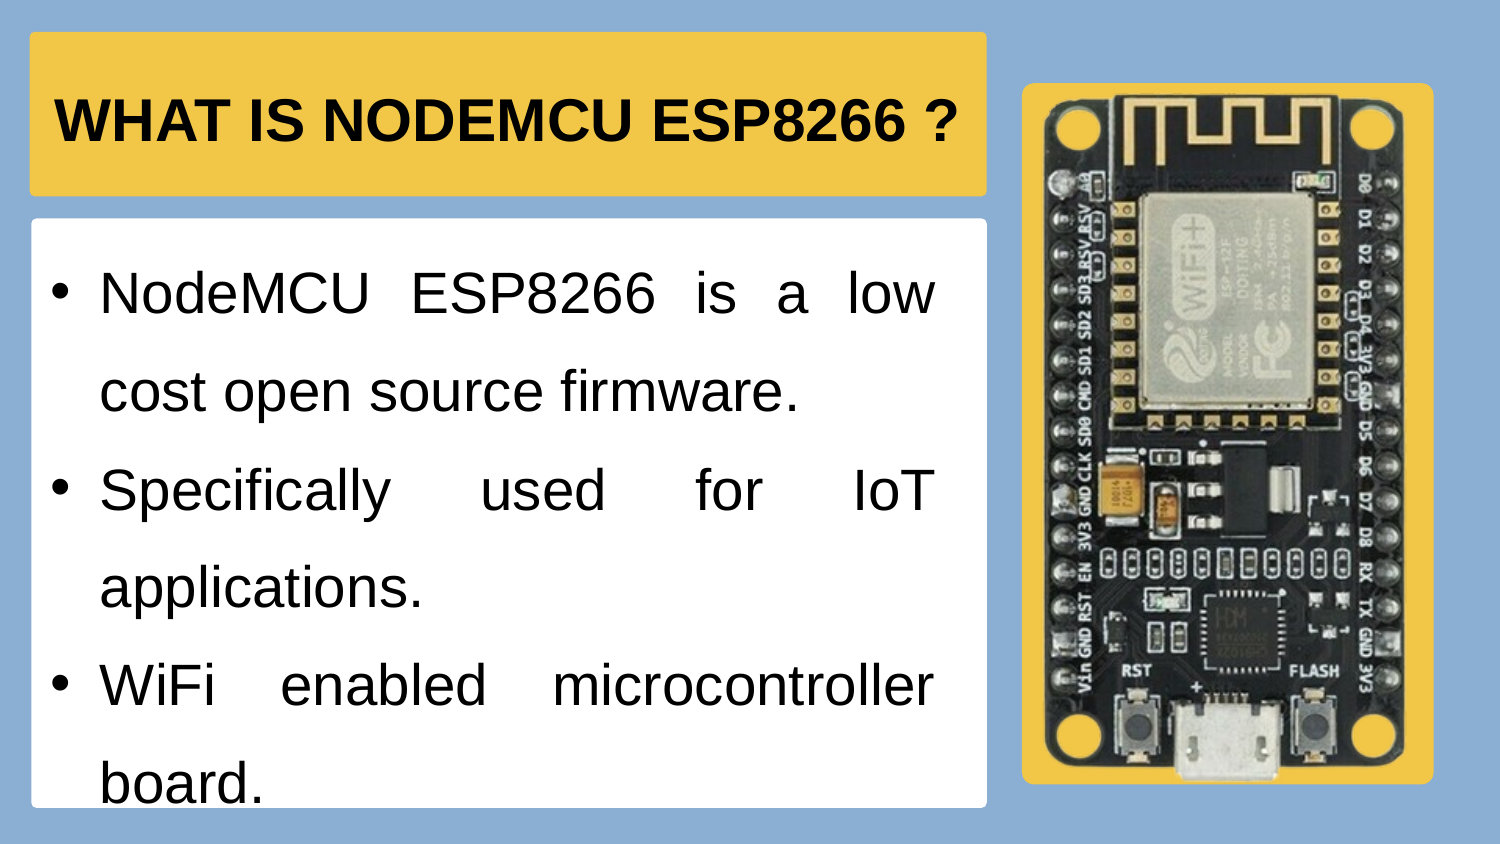

WHAT IS NODEMCU ESP8266 ?

NodeMCU ESP8266 is a low cost open source firmware.
Specifically used for IoT applications.
WiFi enabled microcontroller board.